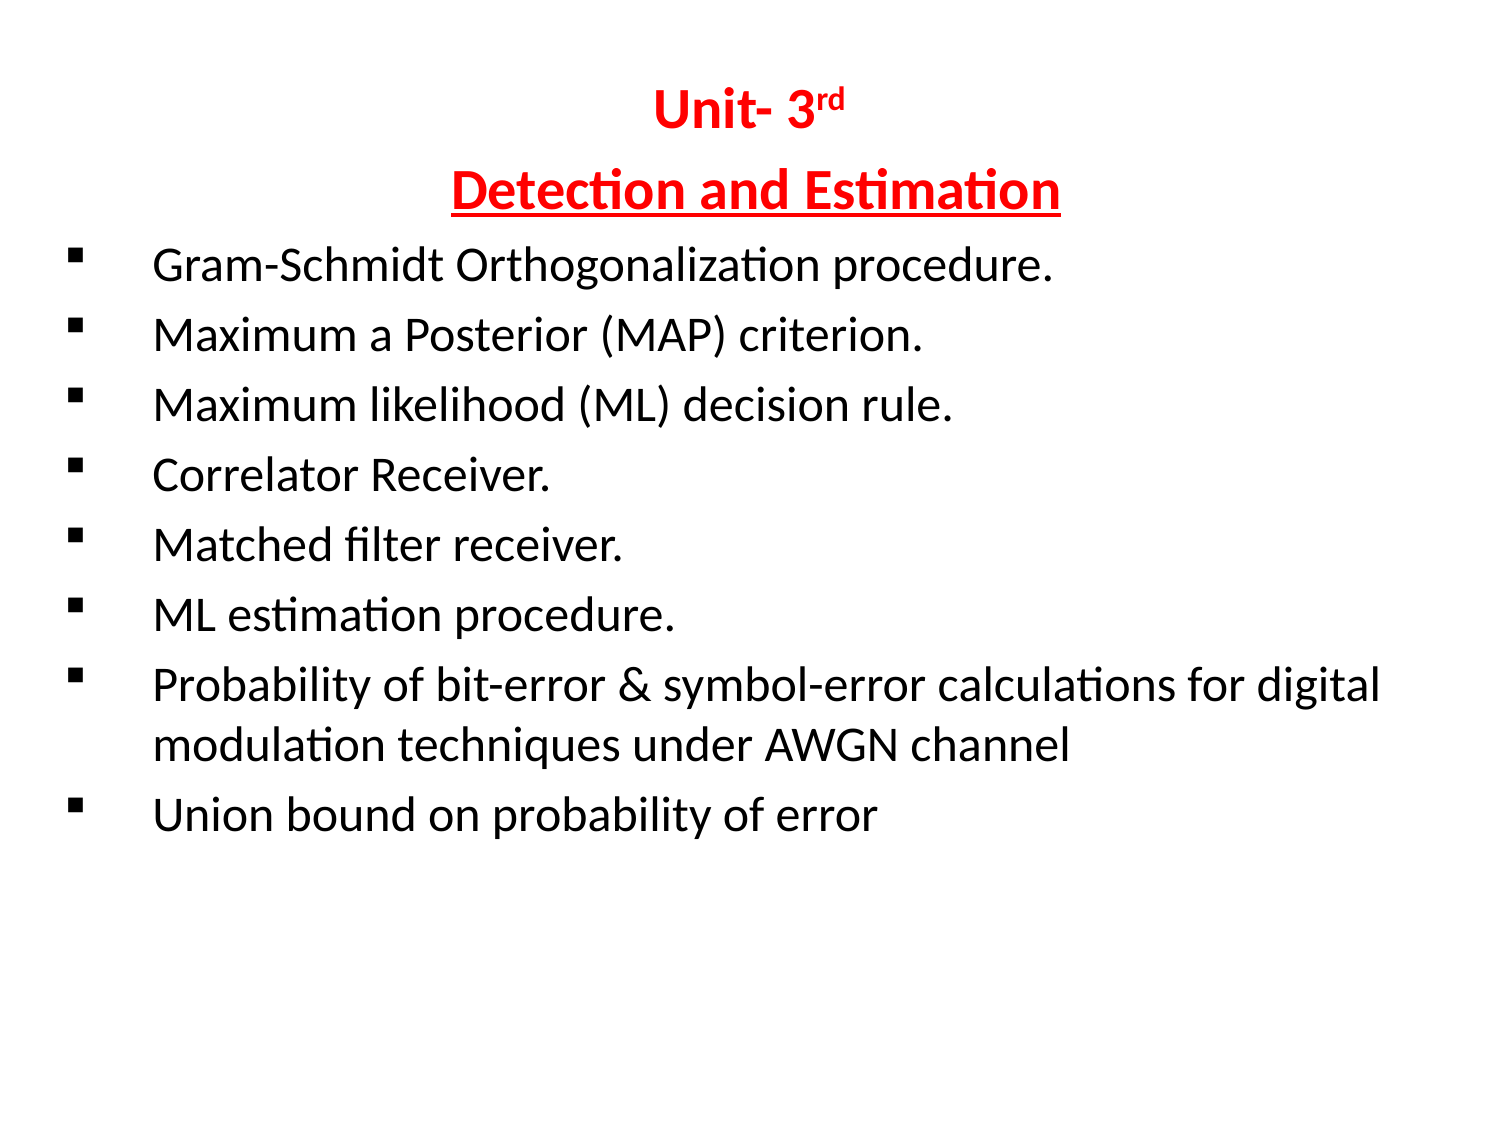

Unit- 3rd
Detection and Estimation
Gram-Schmidt Orthogonalization procedure.
Maximum a Posterior (MAP) criterion.
Maximum likelihood (ML) decision rule.
Correlator Receiver.
Matched filter receiver.
ML estimation procedure.
Probability of bit-error & symbol-error calculations for digital modulation techniques under AWGN channel
Union bound on probability of error